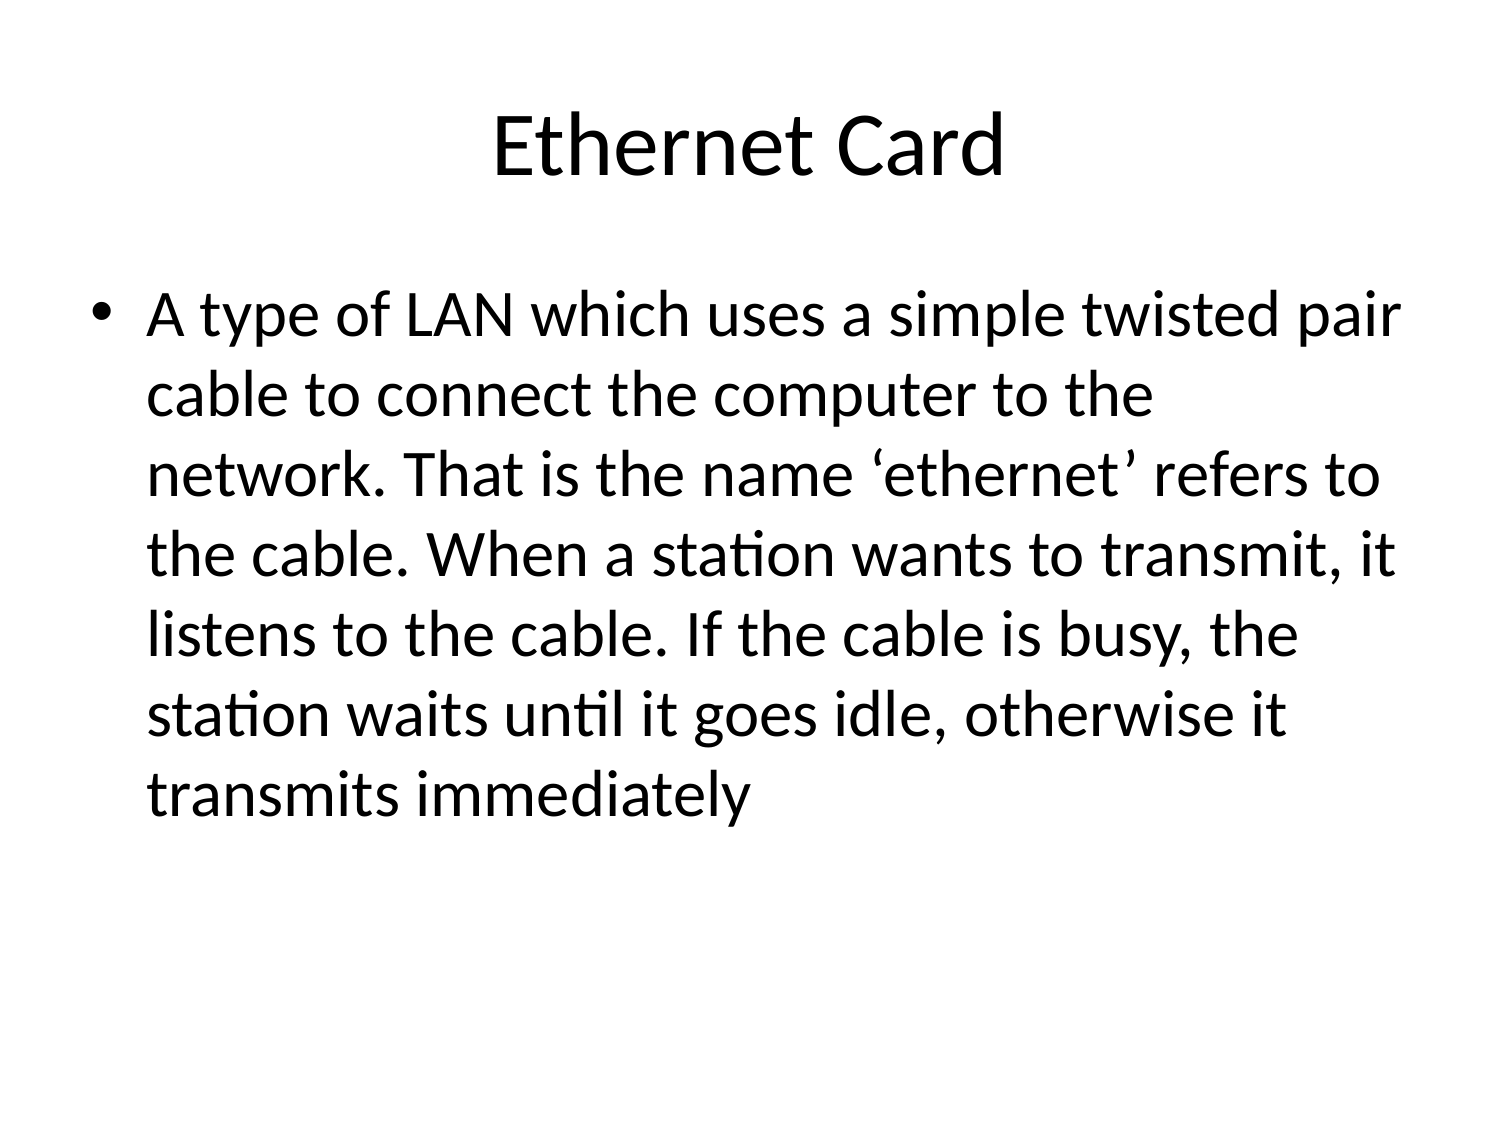

# Ethernet Card
A type of LAN which uses a simple twisted pair cable to connect the computer to the network. That is the name ‘ethernet’ refers to the cable. When a station wants to transmit, it listens to the cable. If the cable is busy, the station waits until it goes idle, otherwise it transmits immediately